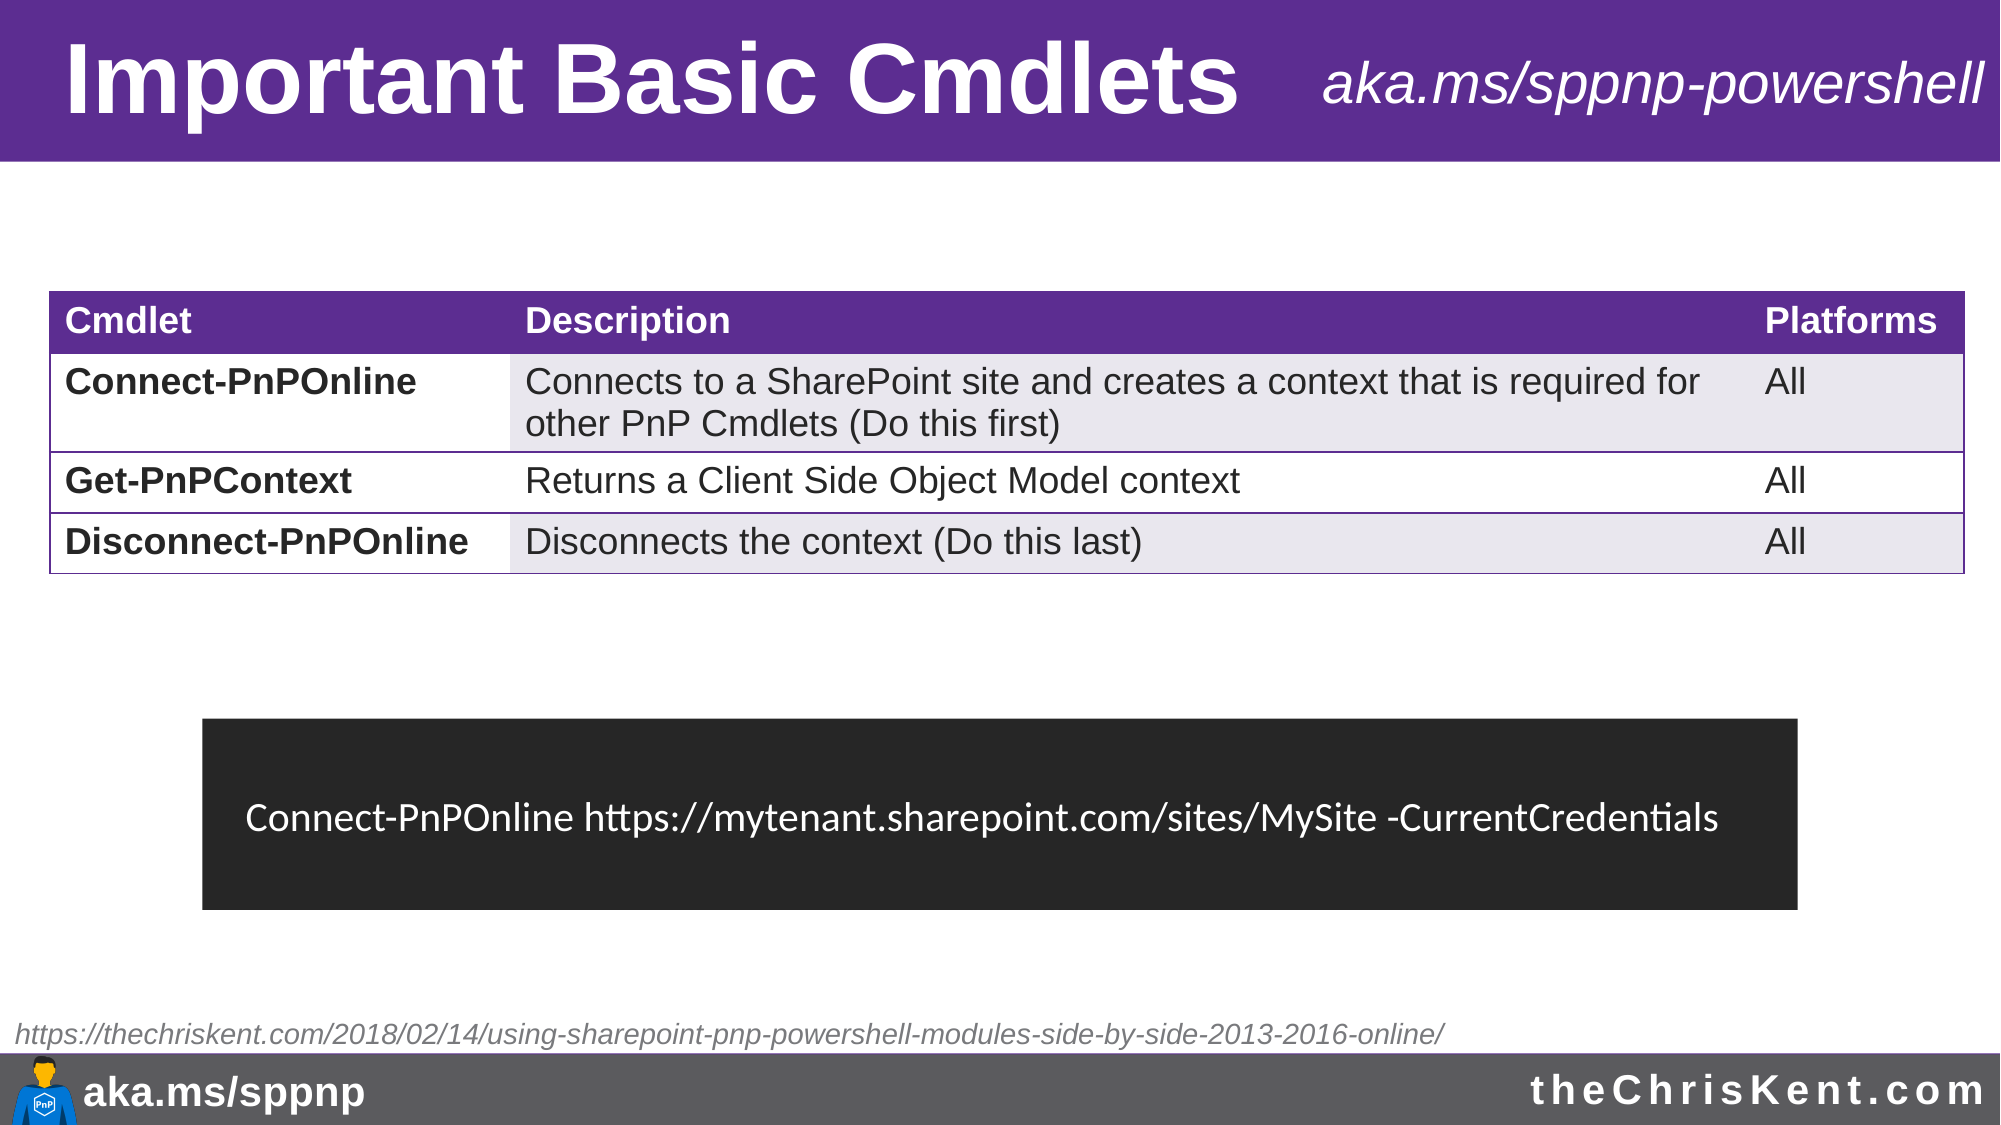

# Important Basic Cmdlets
aka.ms/sppnp-powershell
| Cmdlet | Description | Platforms |
| --- | --- | --- |
| Connect-PnPOnline | Connects to a SharePoint site and creates a context that is required for other PnP Cmdlets (Do this first) | All |
| Get-PnPContext | Returns a Client Side Object Model context | All |
| Disconnect-PnPOnline | Disconnects the context (Do this last) | All |
   Connect-PnPOnline https://mytenant.sharepoint.com/sites/MySite -CurrentCredentials
https://thechriskent.com/2018/02/14/using-sharepoint-pnp-powershell-modules-side-by-side-2013-2016-online/